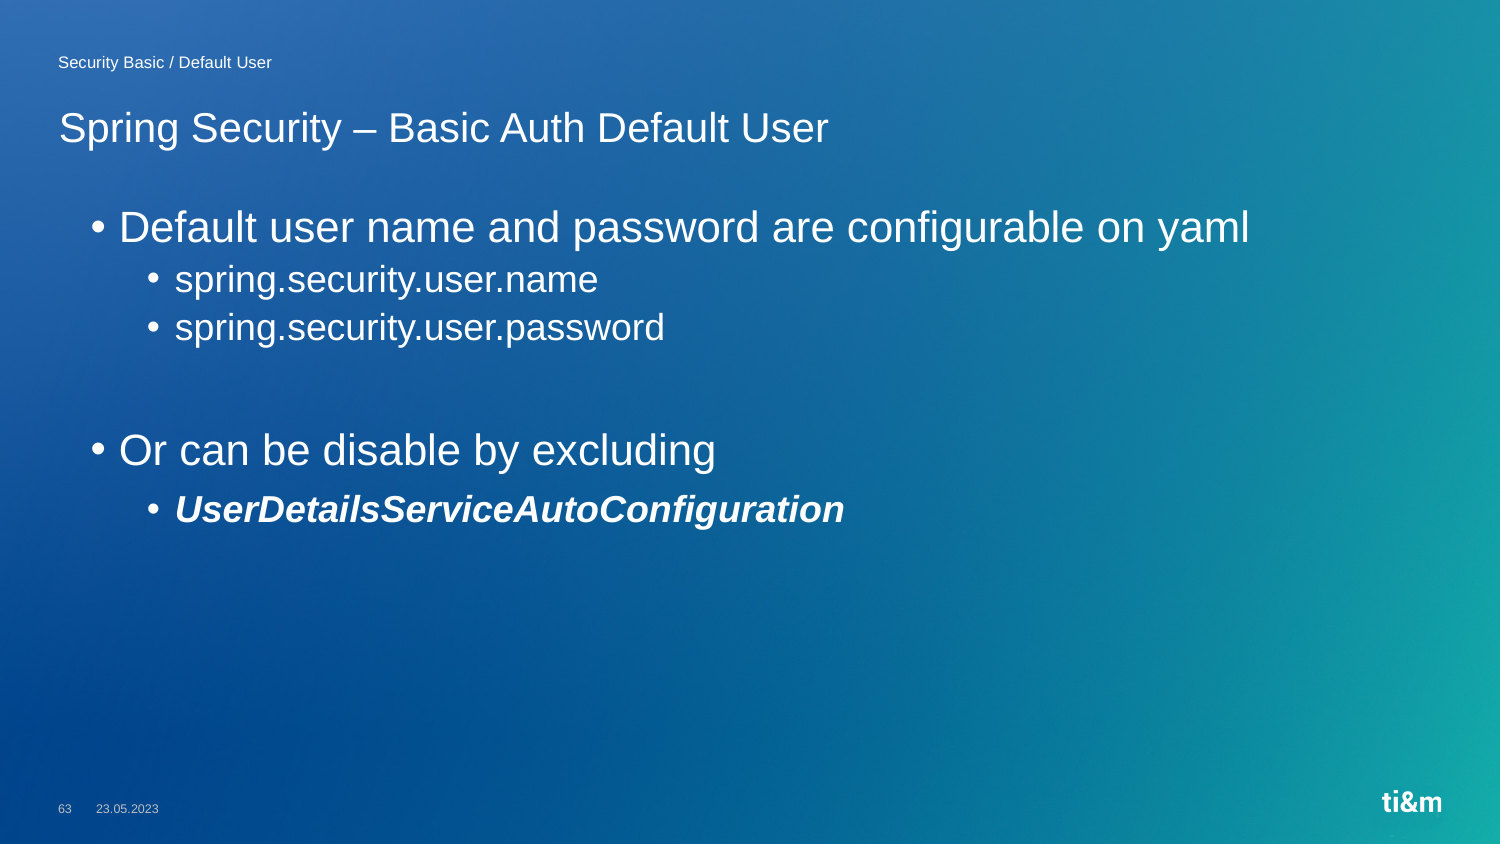

Security Basic / Default User
# Spring Security – Basic Auth Default User
Default user name and password are configurable on yaml
spring.security.user.name
spring.security.user.password

Or can be disable by excluding
UserDetailsServiceAutoConfiguration
63
23.05.2023